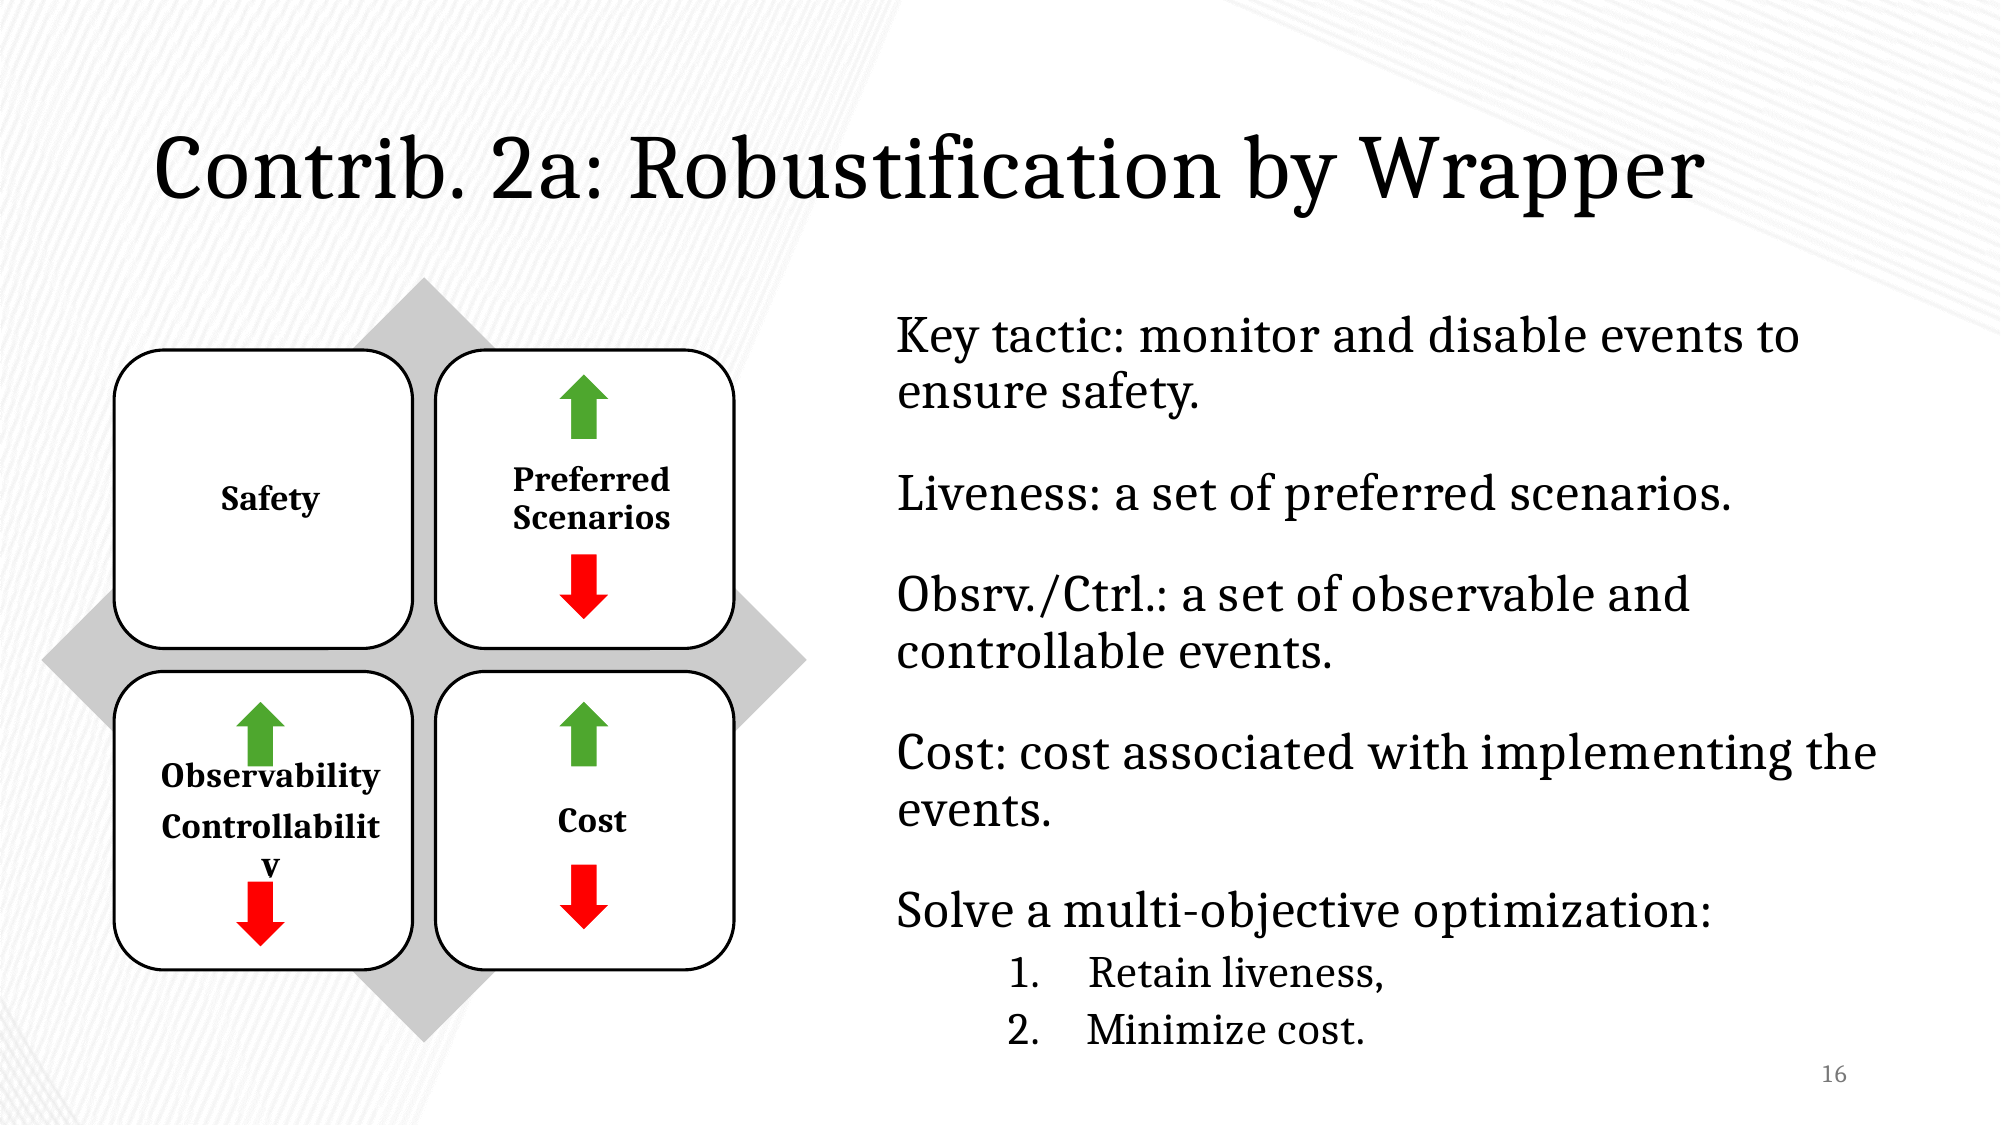

# Contrib. 2a: Robustification by Wrapper
Safety
Preferred Scenarios
Observability
Controllability
Cost
Key tactic: monitor and disable events to ensure safety.
Liveness: a set of preferred scenarios.
Obsrv./Ctrl.: a set of observable and controllable events.
Cost: cost associated with implementing the events.
Solve a multi-objective optimization:
Retain liveness,
Minimize cost.

16